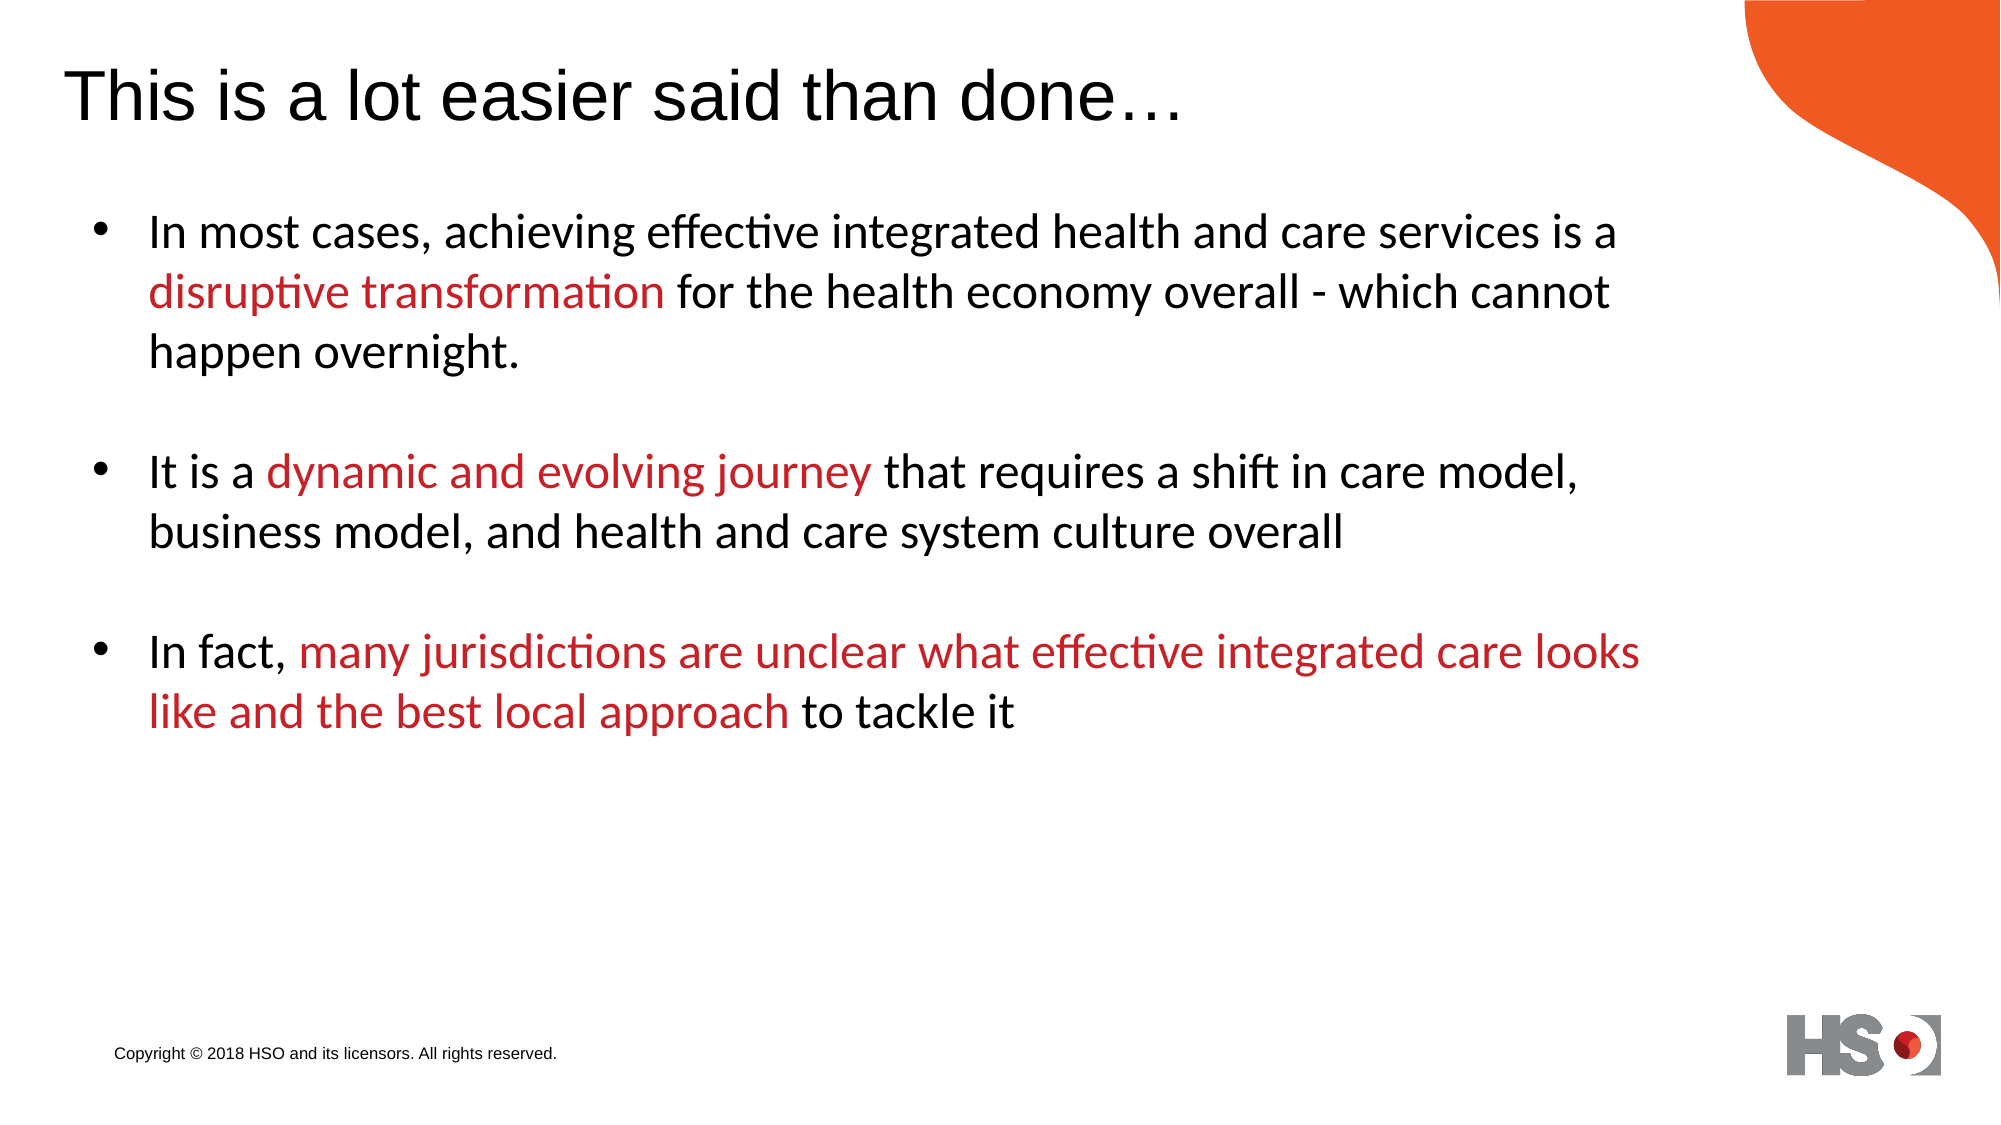

# This is a lot easier said than done…
In most cases, achieving effective integrated health and care services is a disruptive transformation for the health economy overall - which cannot happen overnight.

It is a dynamic and evolving journey that requires a shift in care model, business model, and health and care system culture overall

In fact, many jurisdictions are unclear what effective integrated care looks like and the best local approach to tackle it

Help jurisdictions clarify what best practices integration looks like, where they are on that journey, and how to get there.